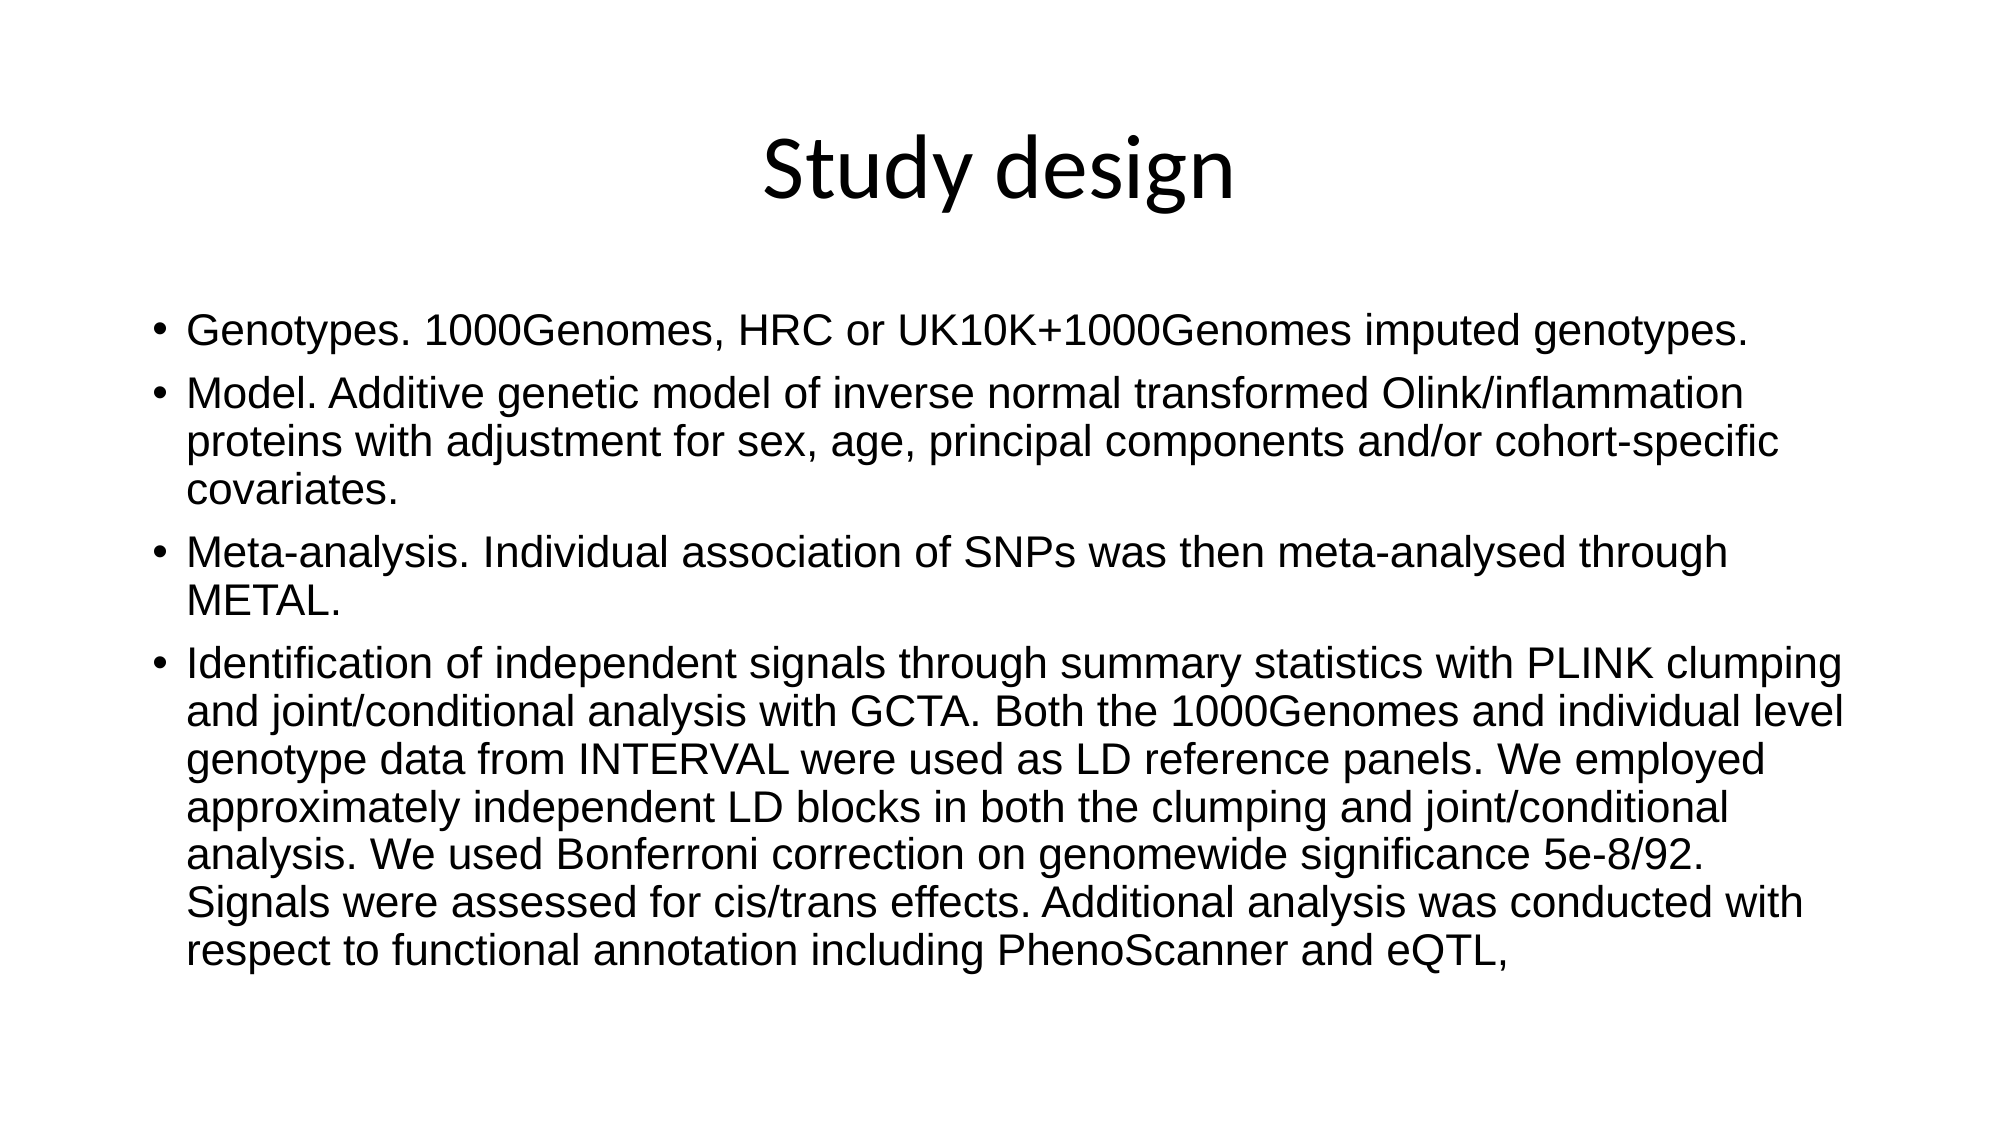

# Study design
Genotypes. 1000Genomes, HRC or UK10K+1000Genomes imputed genotypes.
Model. Additive genetic model of inverse normal transformed Olink/inflammation proteins with adjustment for sex, age, principal components and/or cohort-specific covariates.
Meta-analysis. Individual association of SNPs was then meta-analysed through METAL.
Identification of independent signals through summary statistics with PLINK clumping and joint/conditional analysis with GCTA. Both the 1000Genomes and individual level genotype data from INTERVAL were used as LD reference panels. We employed approximately independent LD blocks in both the clumping and joint/conditional analysis. We used Bonferroni correction on genomewide significance 5e-8/92. Signals were assessed for cis/trans effects. Additional analysis was conducted with respect to functional annotation including PhenoScanner and eQTL,